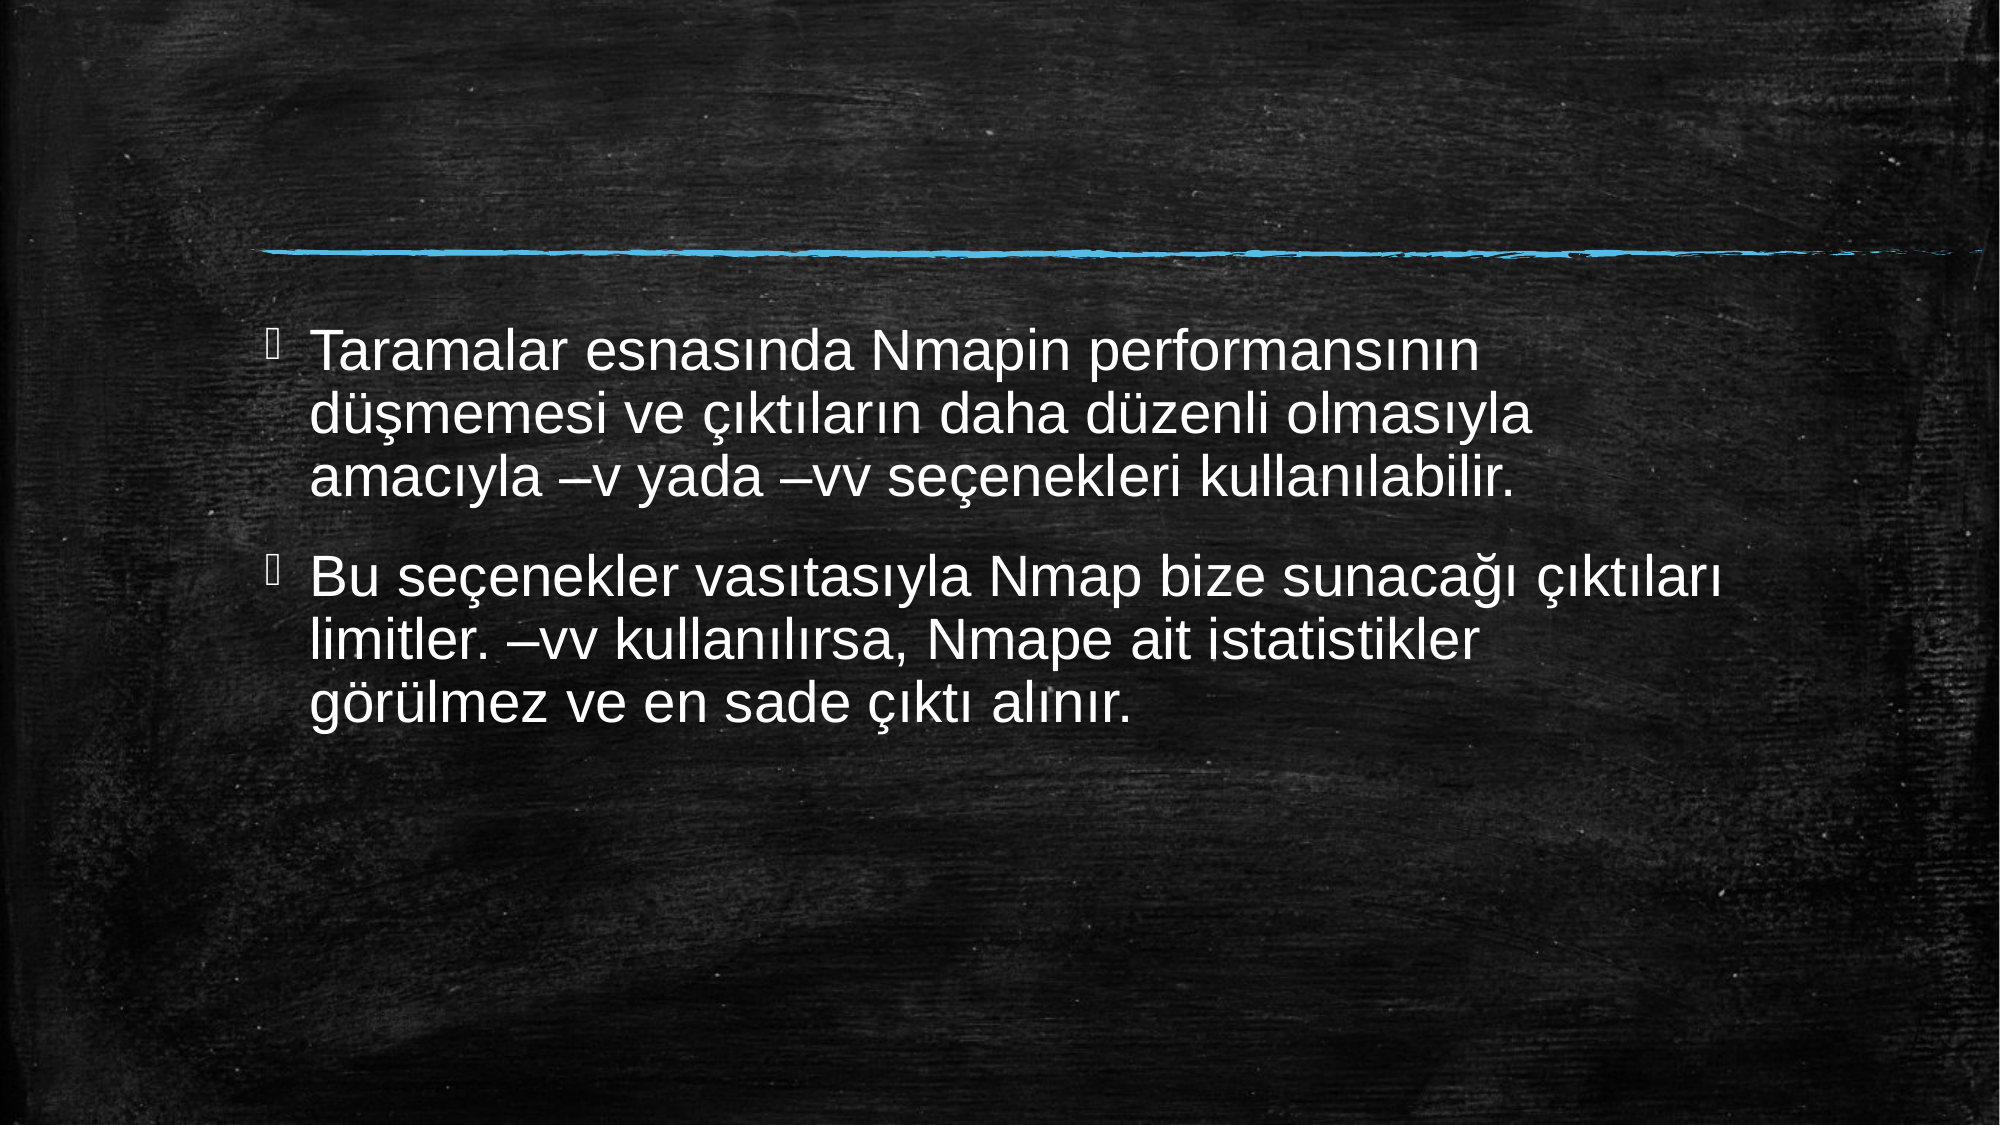

#
Taramalar esnasında Nmapin performansının düşmemesi ve çıktıların daha düzenli olmasıyla amacıyla –v yada –vv seçenekleri kullanılabilir.
Bu seçenekler vasıtasıyla Nmap bize sunacağı çıktıları limitler. –vv kullanılırsa, Nmape ait istatistikler görülmez ve en sade çıktı alınır.